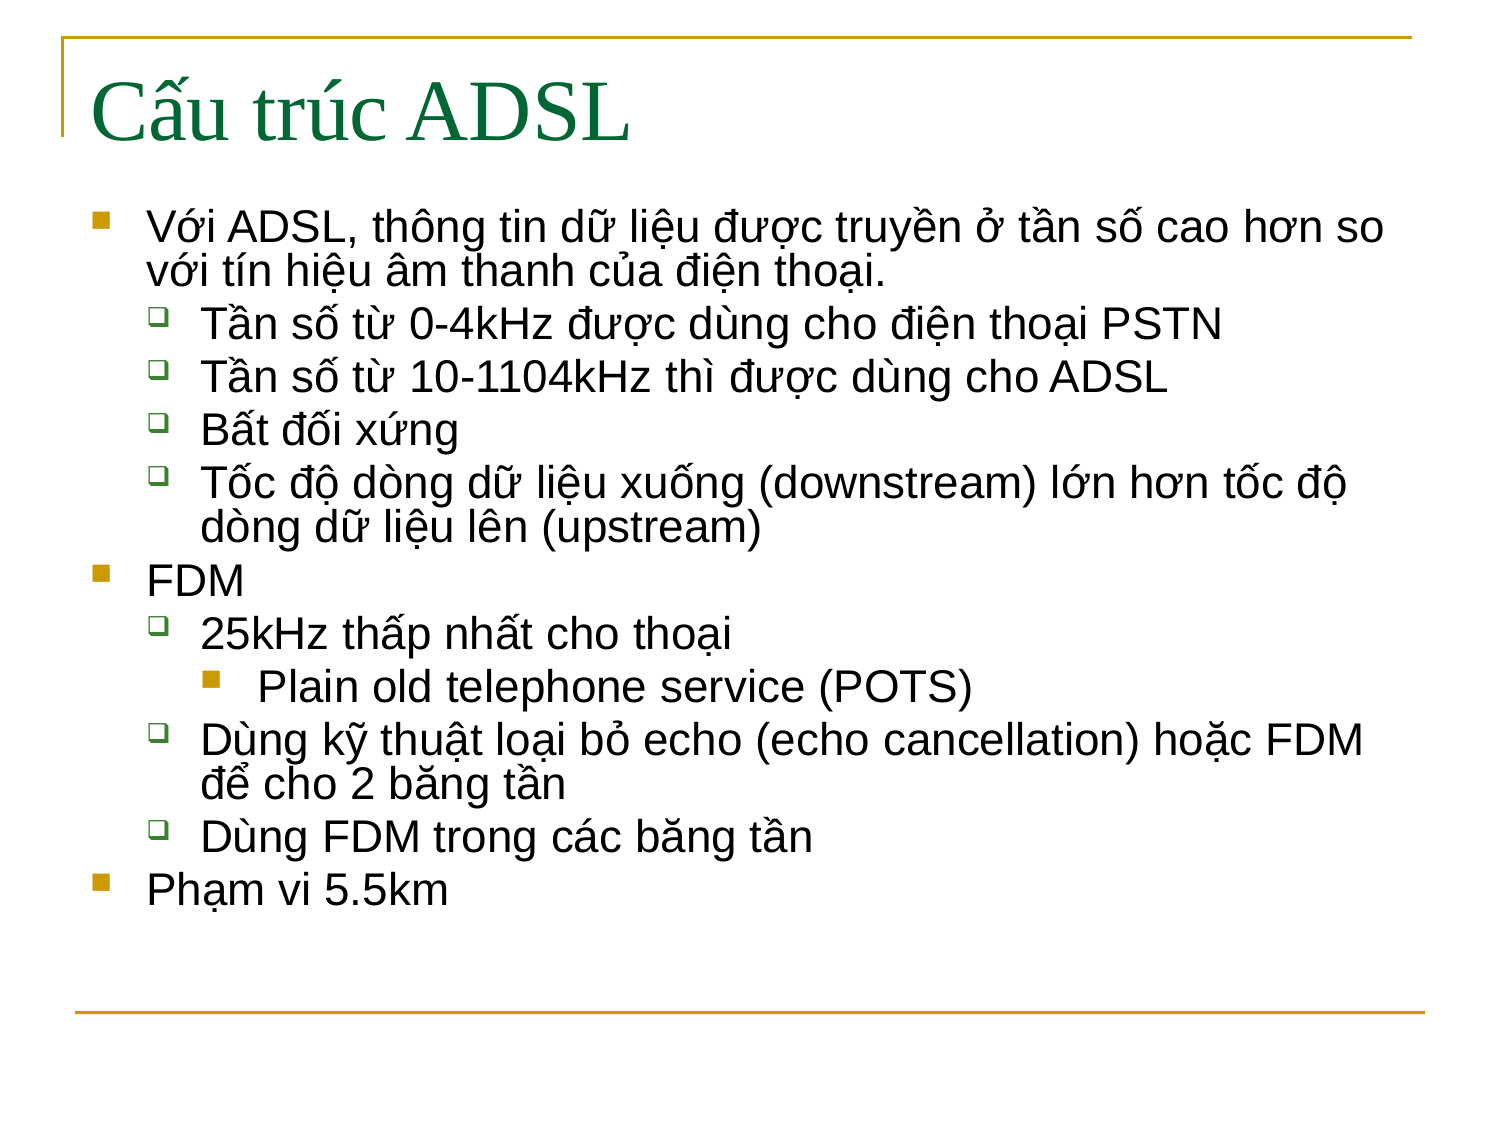

# Cấu trúc ADSL
Với ADSL, thông tin dữ liệu được truyền ở tần số cao hơn so với tín hiệu âm thanh của điện thoại.
Tần số từ 0-4kHz được dùng cho điện thoại PSTN
Tần số từ 10-1104kHz thì được dùng cho ADSL
Bất đối xứng
Tốc độ dòng dữ liệu xuống (downstream) lớn hơn tốc độ dòng dữ liệu lên (upstream)
FDM
25kHz thấp nhất cho thoại
Plain old telephone service (POTS)
Dùng kỹ thuật loại bỏ echo (echo cancellation) hoặc FDM để cho 2 băng tần
Dùng FDM trong các băng tần
Phạm vi 5.5km